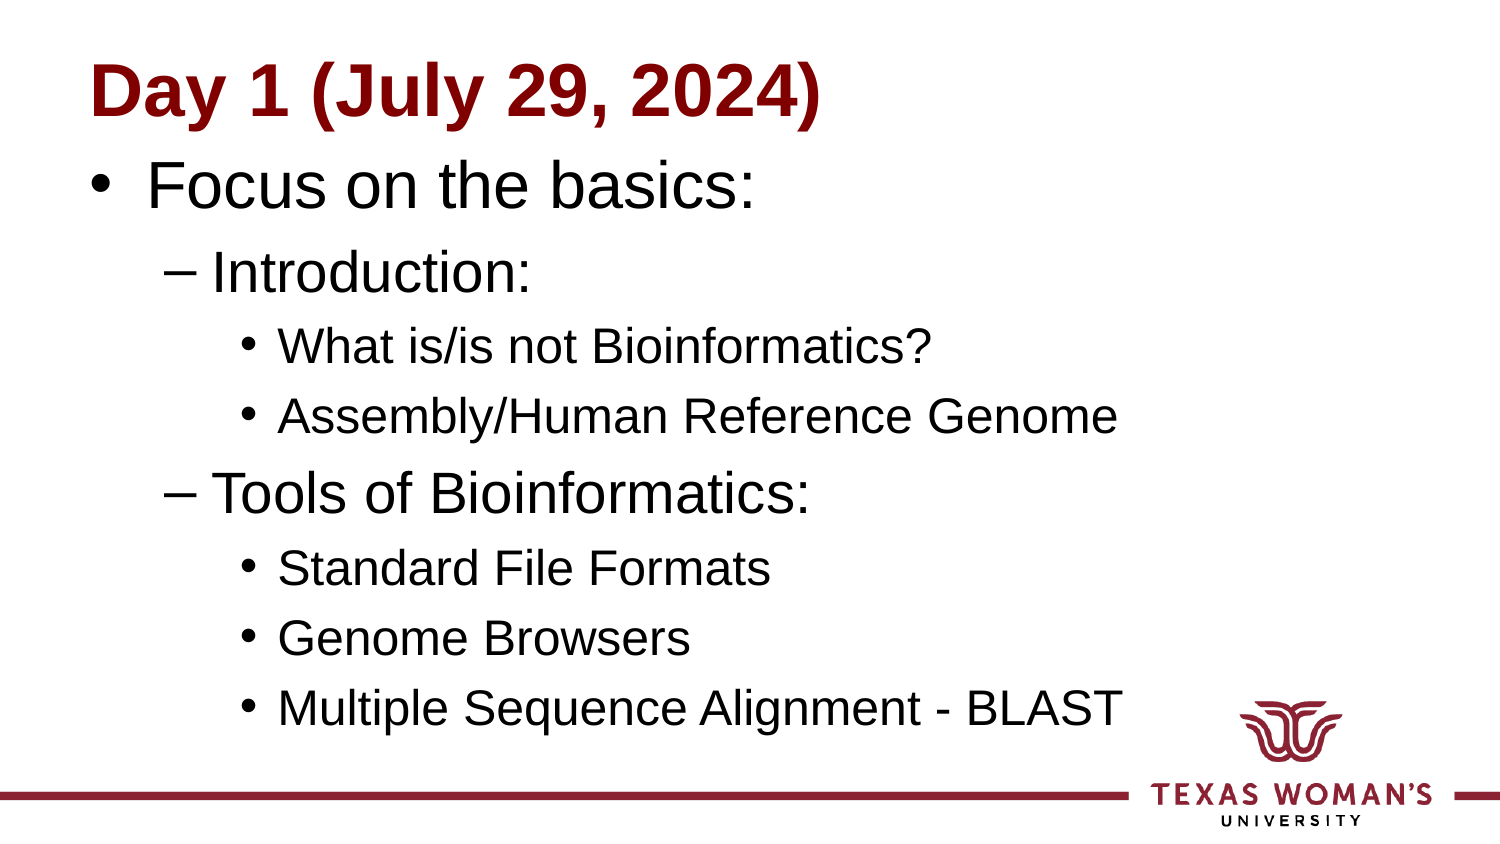

# Day 1 (July 29, 2024)
Focus on the basics:
Introduction:
What is/is not Bioinformatics?
Assembly/Human Reference Genome
Tools of Bioinformatics:
Standard File Formats
Genome Browsers
Multiple Sequence Alignment - BLAST